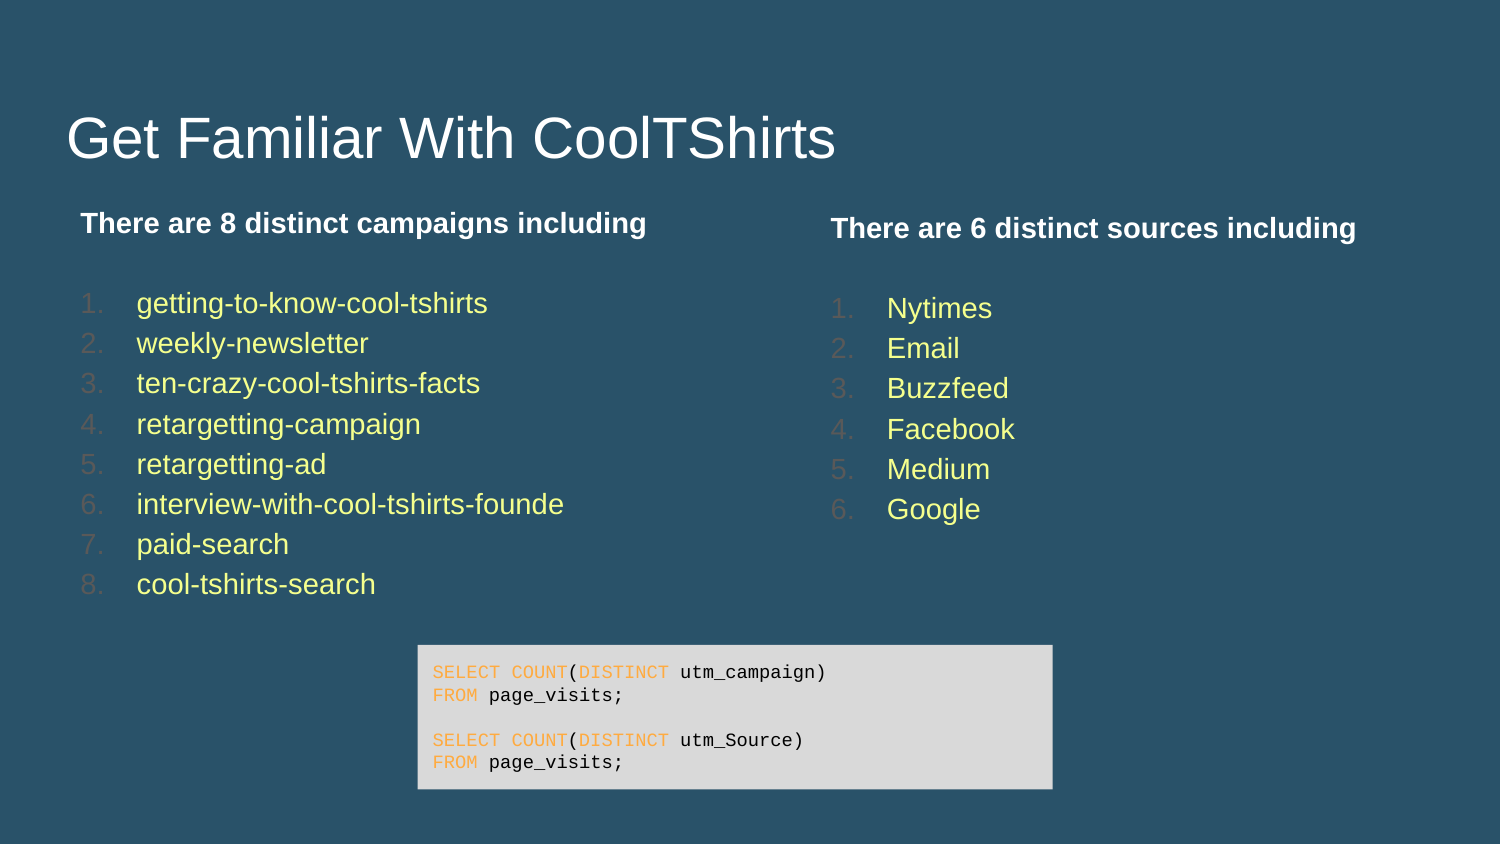

Get Familiar With CoolTShirts
There are 6 distinct sources including

Nytimes
Email
Buzzfeed
Facebook
Medium
Google
There are 8 distinct campaigns including

getting-to-know-cool-tshirts
weekly-newsletter
ten-crazy-cool-tshirts-facts
retargetting-campaign
retargetting-ad
interview-with-cool-tshirts-founde
paid-search
cool-tshirts-search
SELECT COUNT(DISTINCT utm_campaign)
FROM page_visits;

SELECT COUNT(DISTINCT utm_Source)
FROM page_visits;